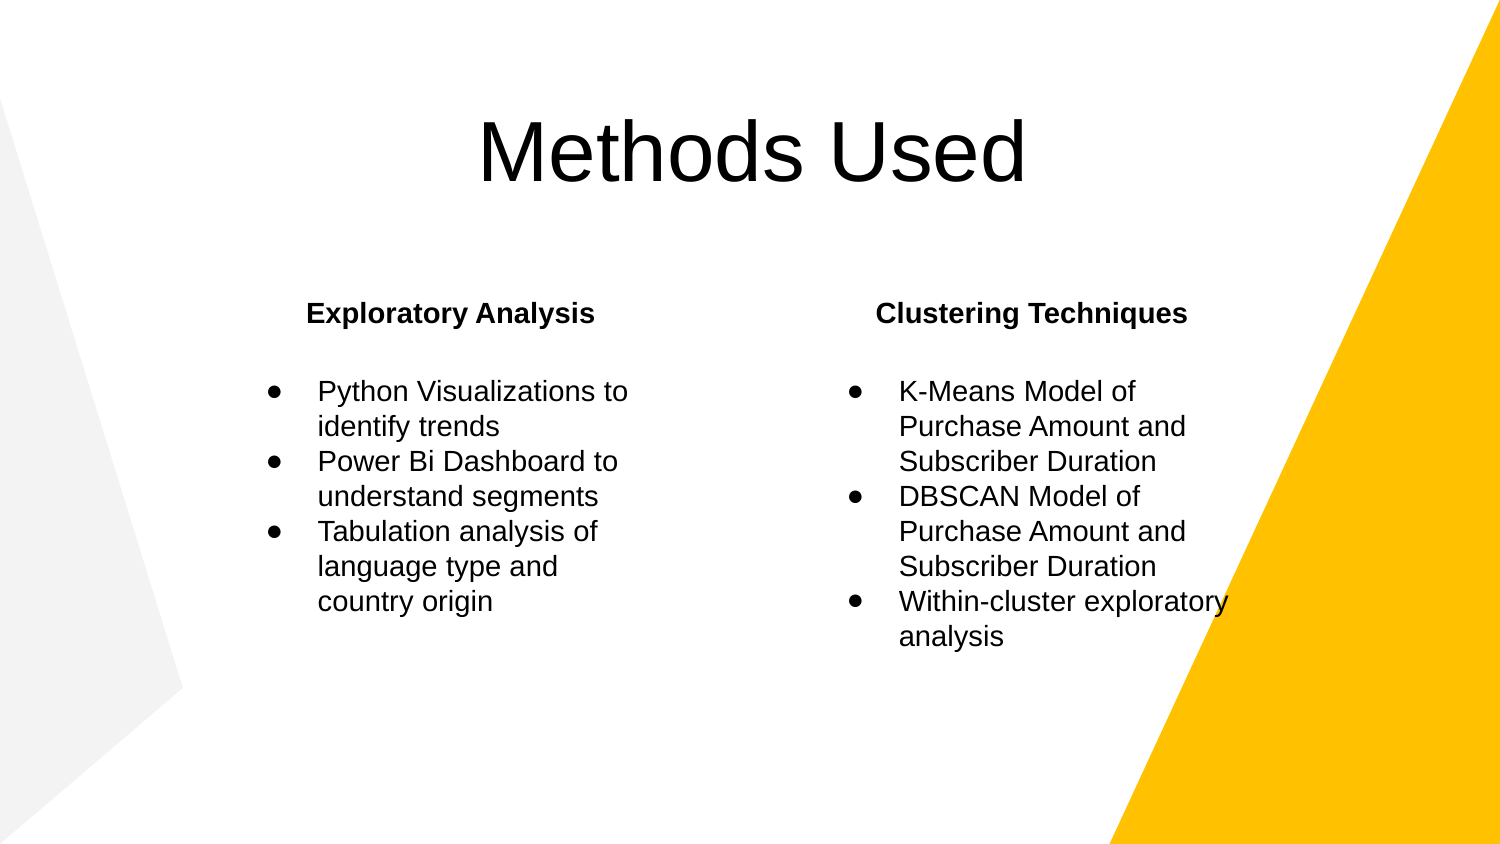

# Methods Used
Exploratory Analysis

Clustering Techniques
Python Visualizations to identify trends
Power Bi Dashboard to understand segments
Tabulation analysis of language type and country origin

K-Means Model of Purchase Amount and Subscriber Duration
DBSCAN Model of Purchase Amount and Subscriber Duration
Within-cluster exploratory analysis